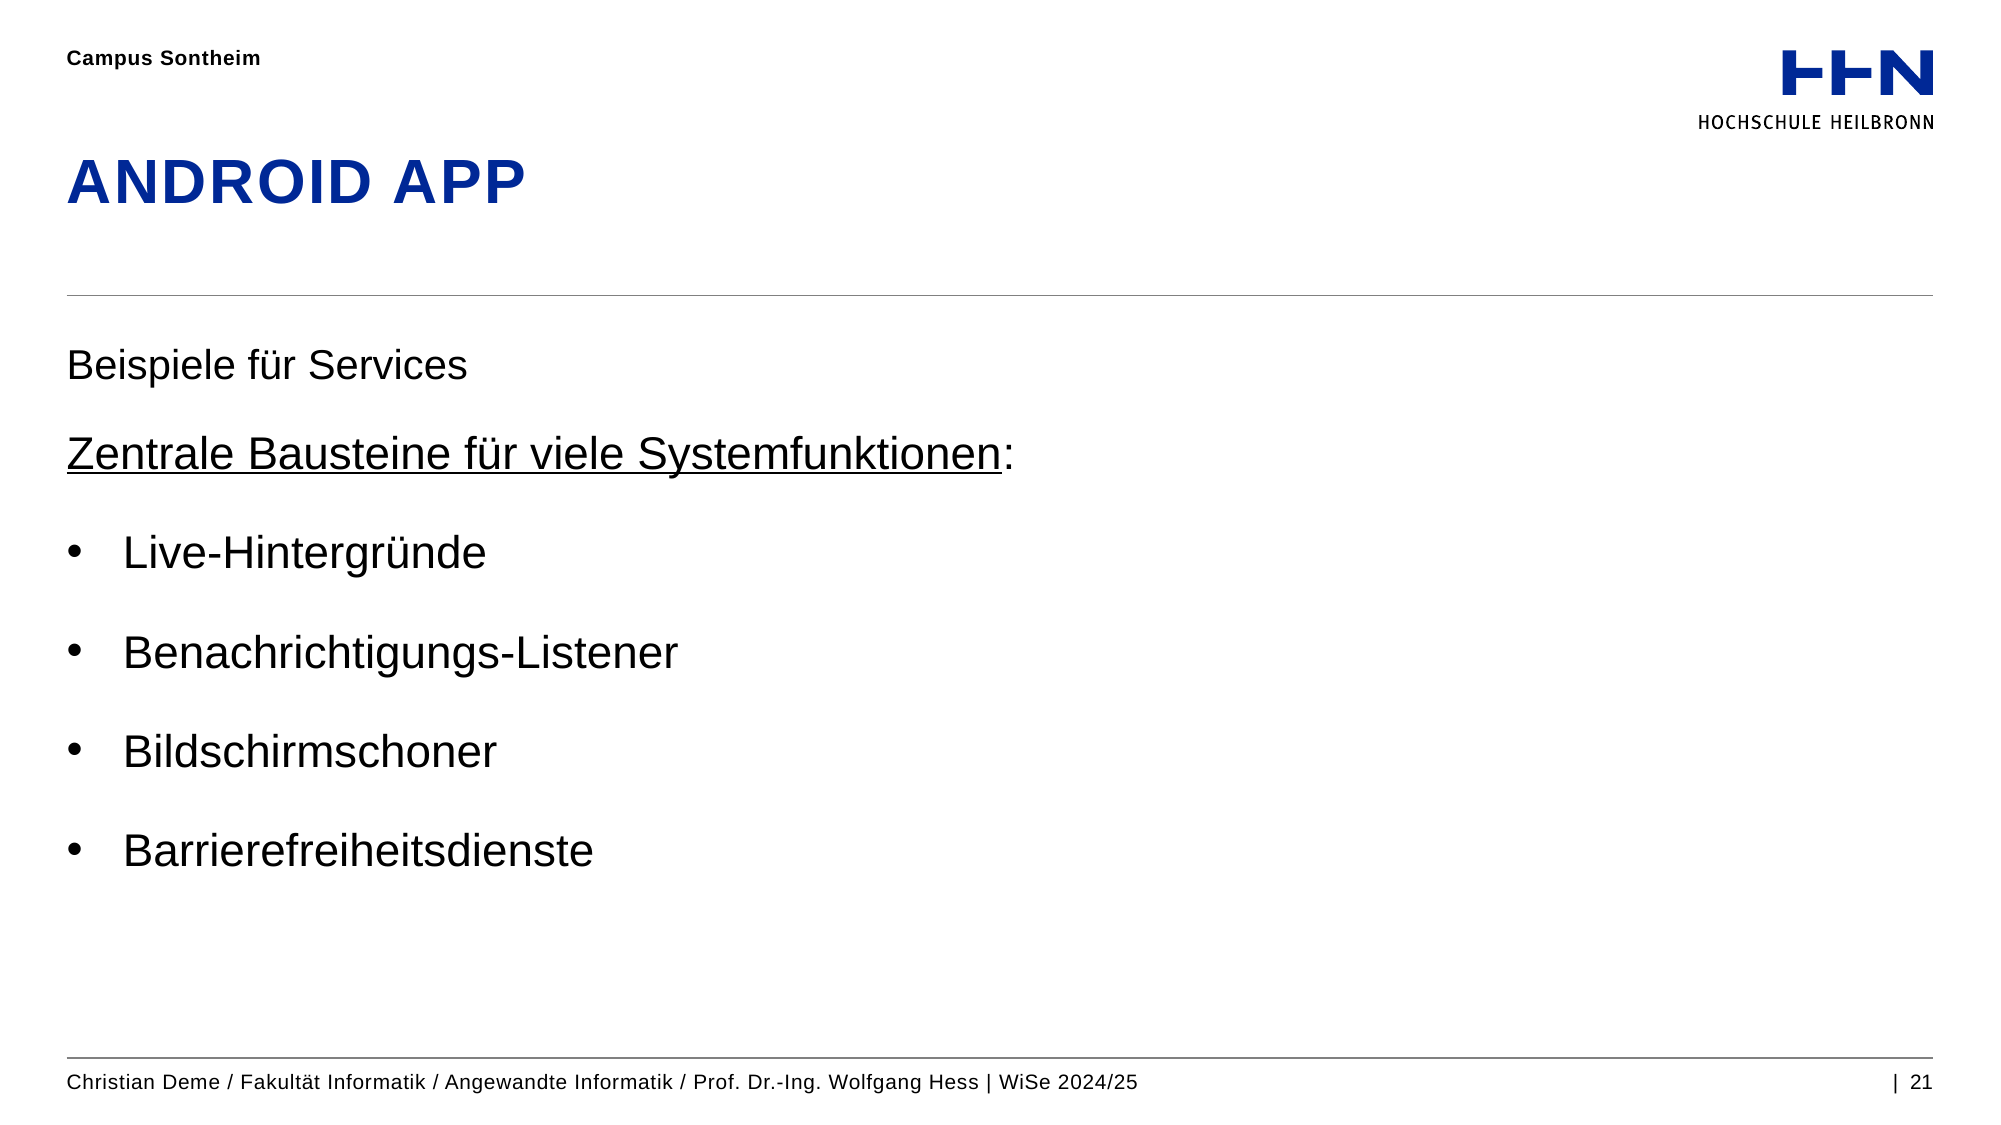

Campus Sontheim
# ANDROID APP
Beispiele für Services
Zentrale Bausteine für viele Systemfunktionen:
Live-Hintergründe
Benachrichtigungs-Listener
Bildschirmschoner
Barrierefreiheitsdienste
Christian Deme / Fakultät Informatik / Angewandte Informatik / Prof. Dr.-Ing. Wolfgang Hess | WiSe 2024/25
|  21